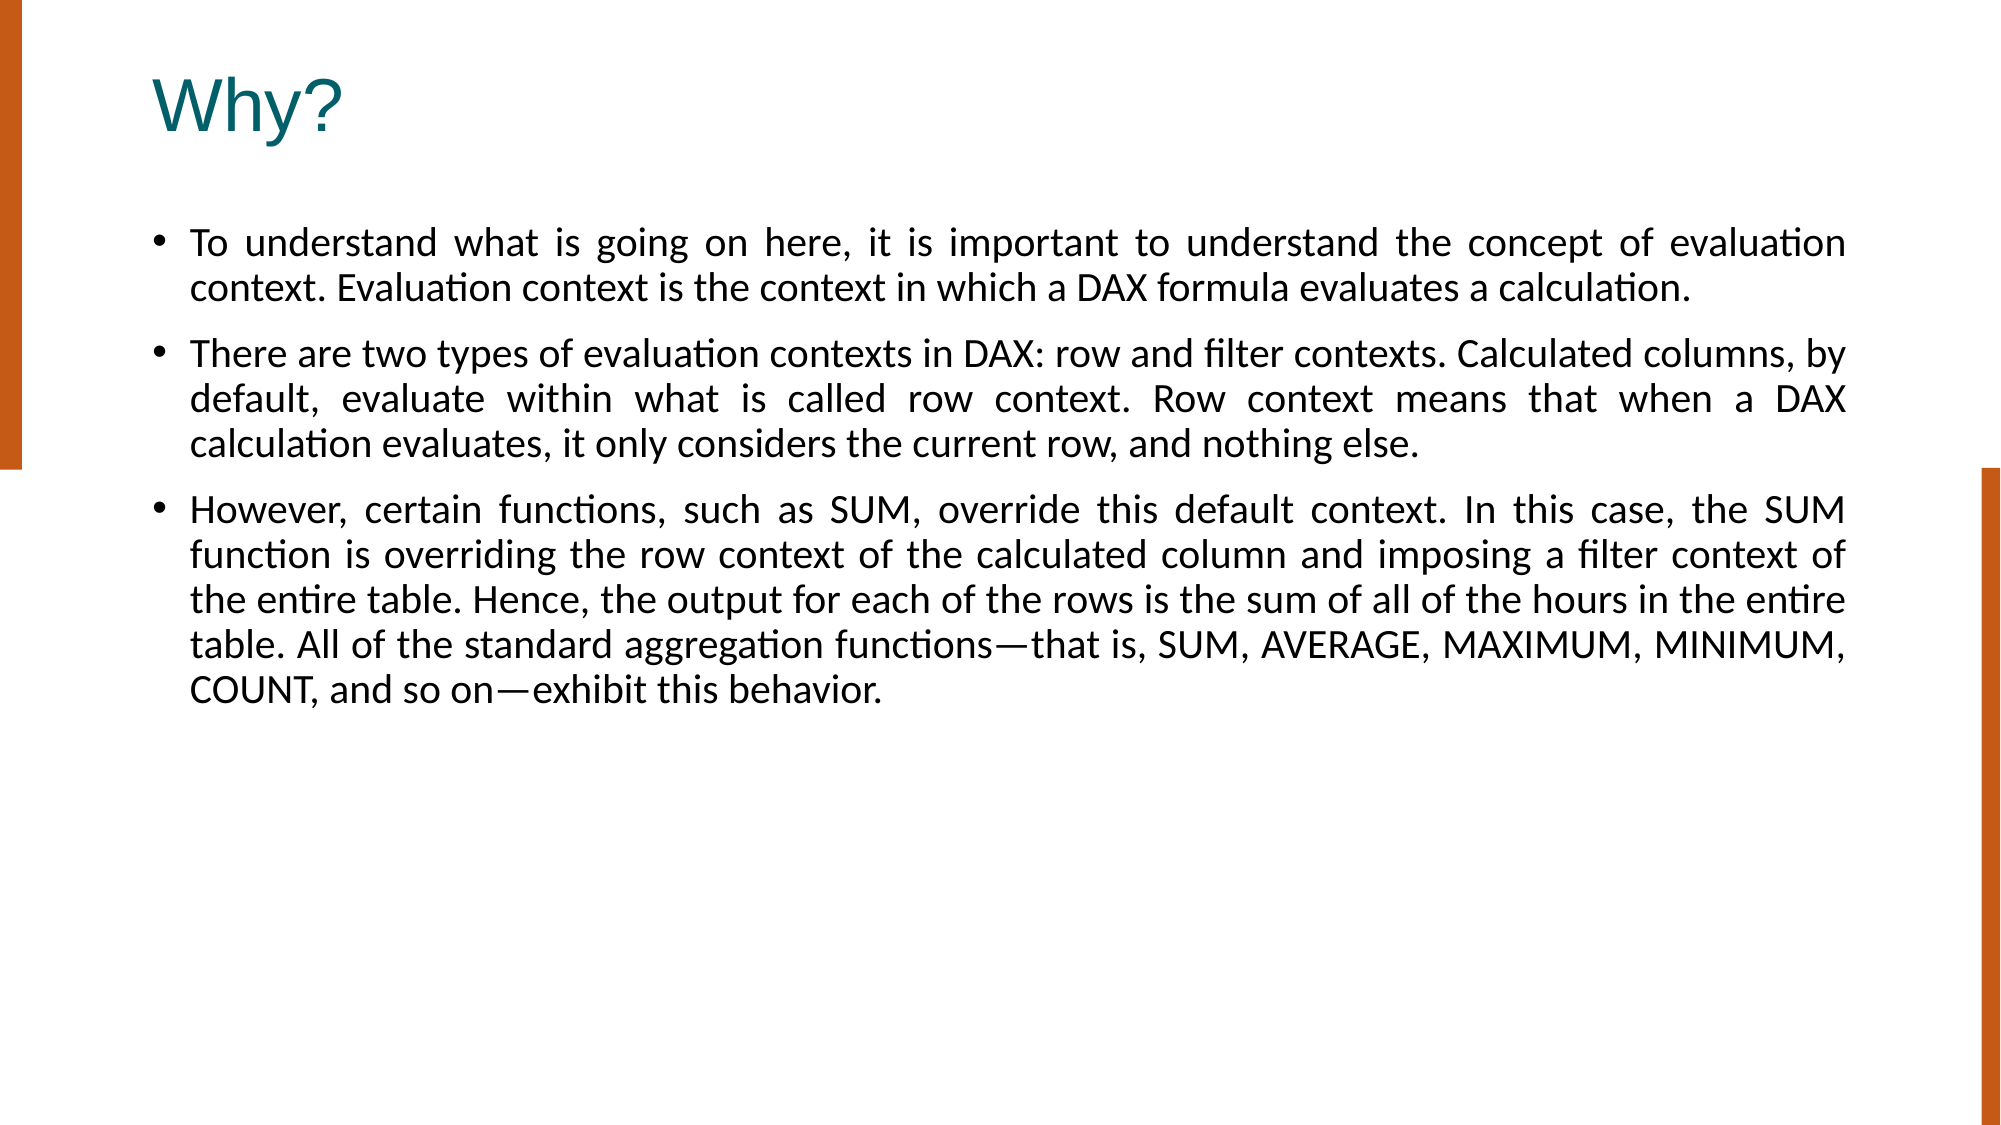

# Why?
To understand what is going on here, it is important to understand the concept of evaluation context. Evaluation context is the context in which a DAX formula evaluates a calculation.
There are two types of evaluation contexts in DAX: row and filter contexts. Calculated columns, by default, evaluate within what is called row context. Row context means that when a DAX calculation evaluates, it only considers the current row, and nothing else.
However, certain functions, such as SUM, override this default context. In this case, the SUM function is overriding the row context of the calculated column and imposing a filter context of the entire table. Hence, the output for each of the rows is the sum of all of the hours in the entire table. All of the standard aggregation functions—that is, SUM, AVERAGE, MAXIMUM, MINIMUM, COUNT, and so on—exhibit this behavior.